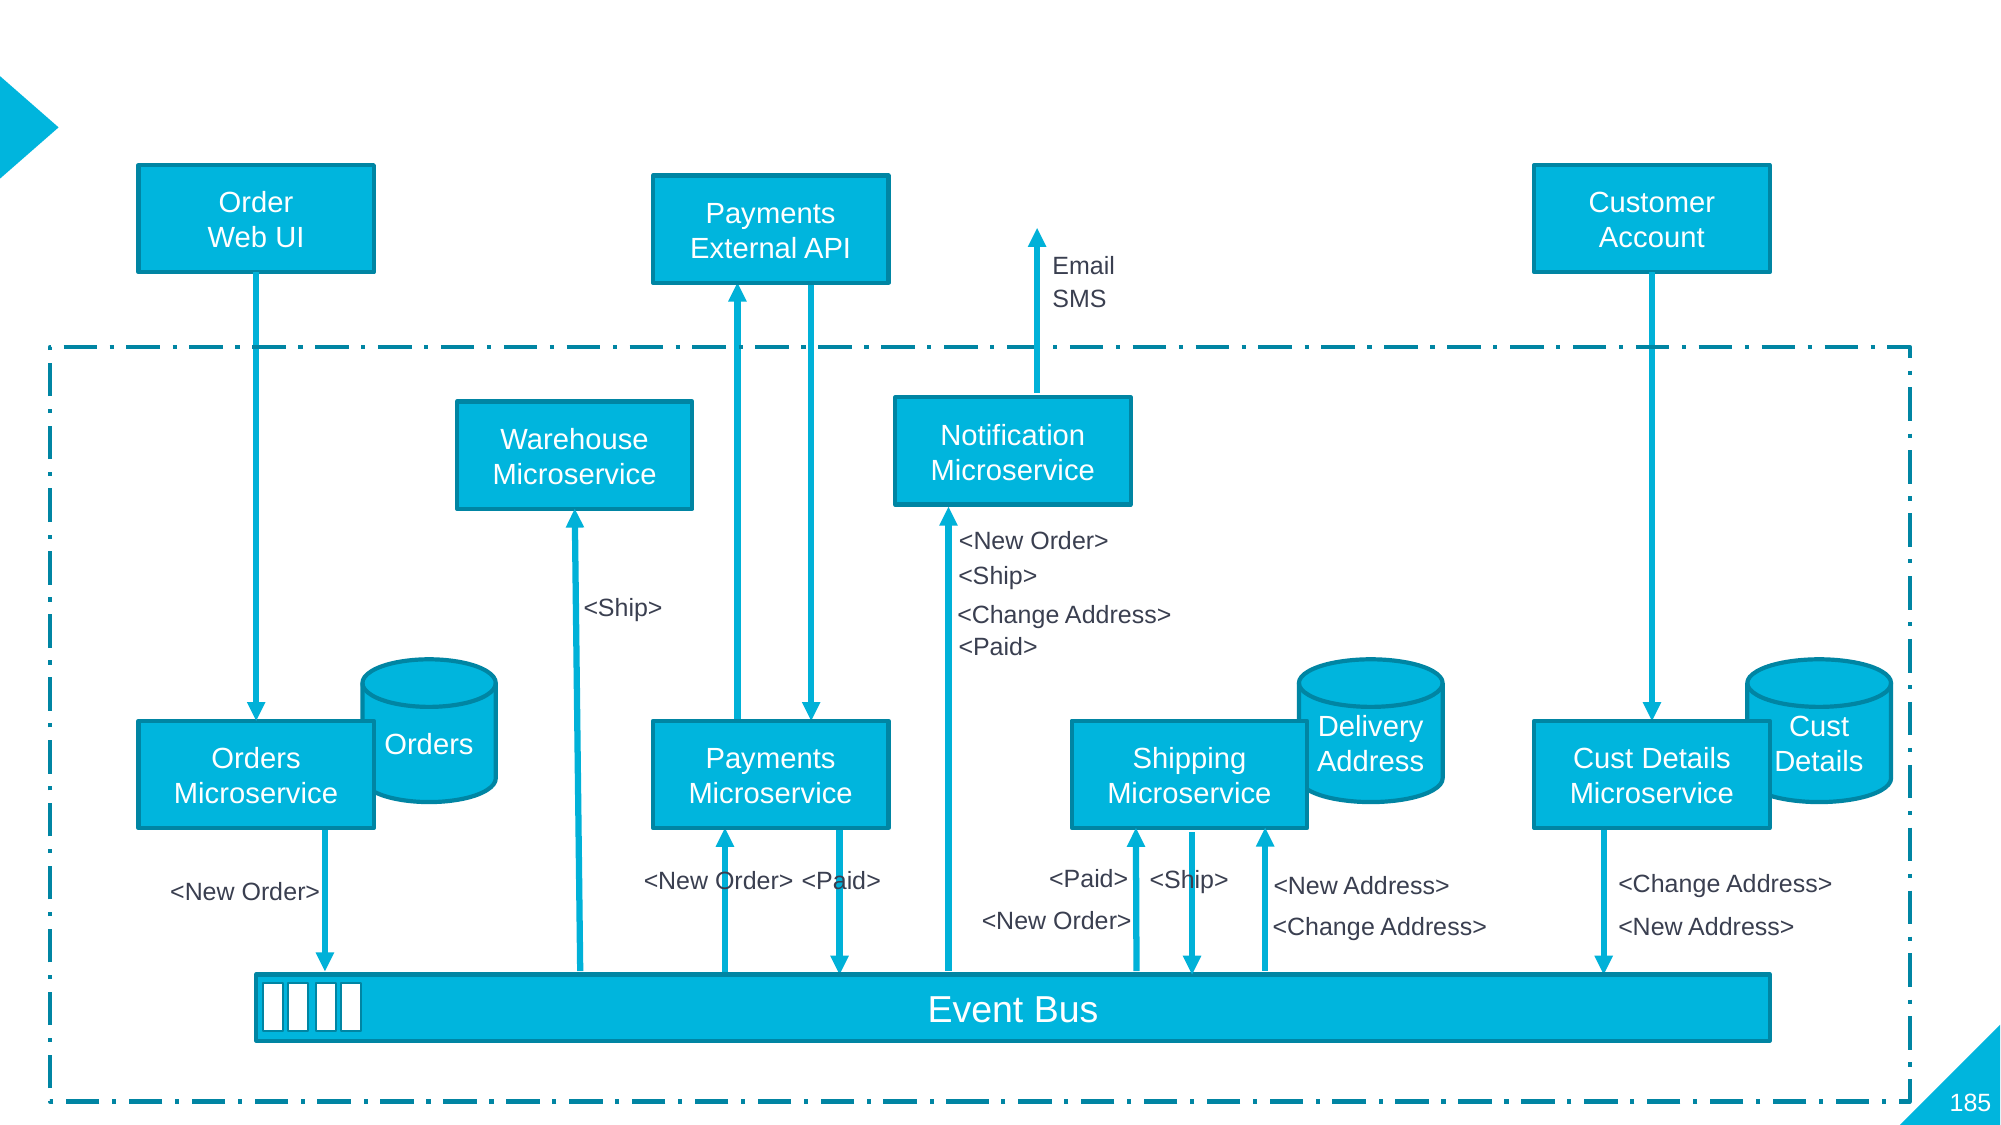

Order
Web UI
Customer
Account
Payments
External API
Email
SMS

Notification
Microservice
Warehouse
Microservice
<New Order>
<Ship>
<Ship>
<Change Address>
<Paid>
Orders
Delivery
Address
Cust
Details
Orders
Microservice
Payments
Microservice
Shipping
Microservice
Cust Details
Microservice
<Paid>
<Ship>
<New Order>
<Paid>
<Change Address>
<New Address>
<New Order>
<New Order>
<New Address>
<Change Address>
Event Bus

185